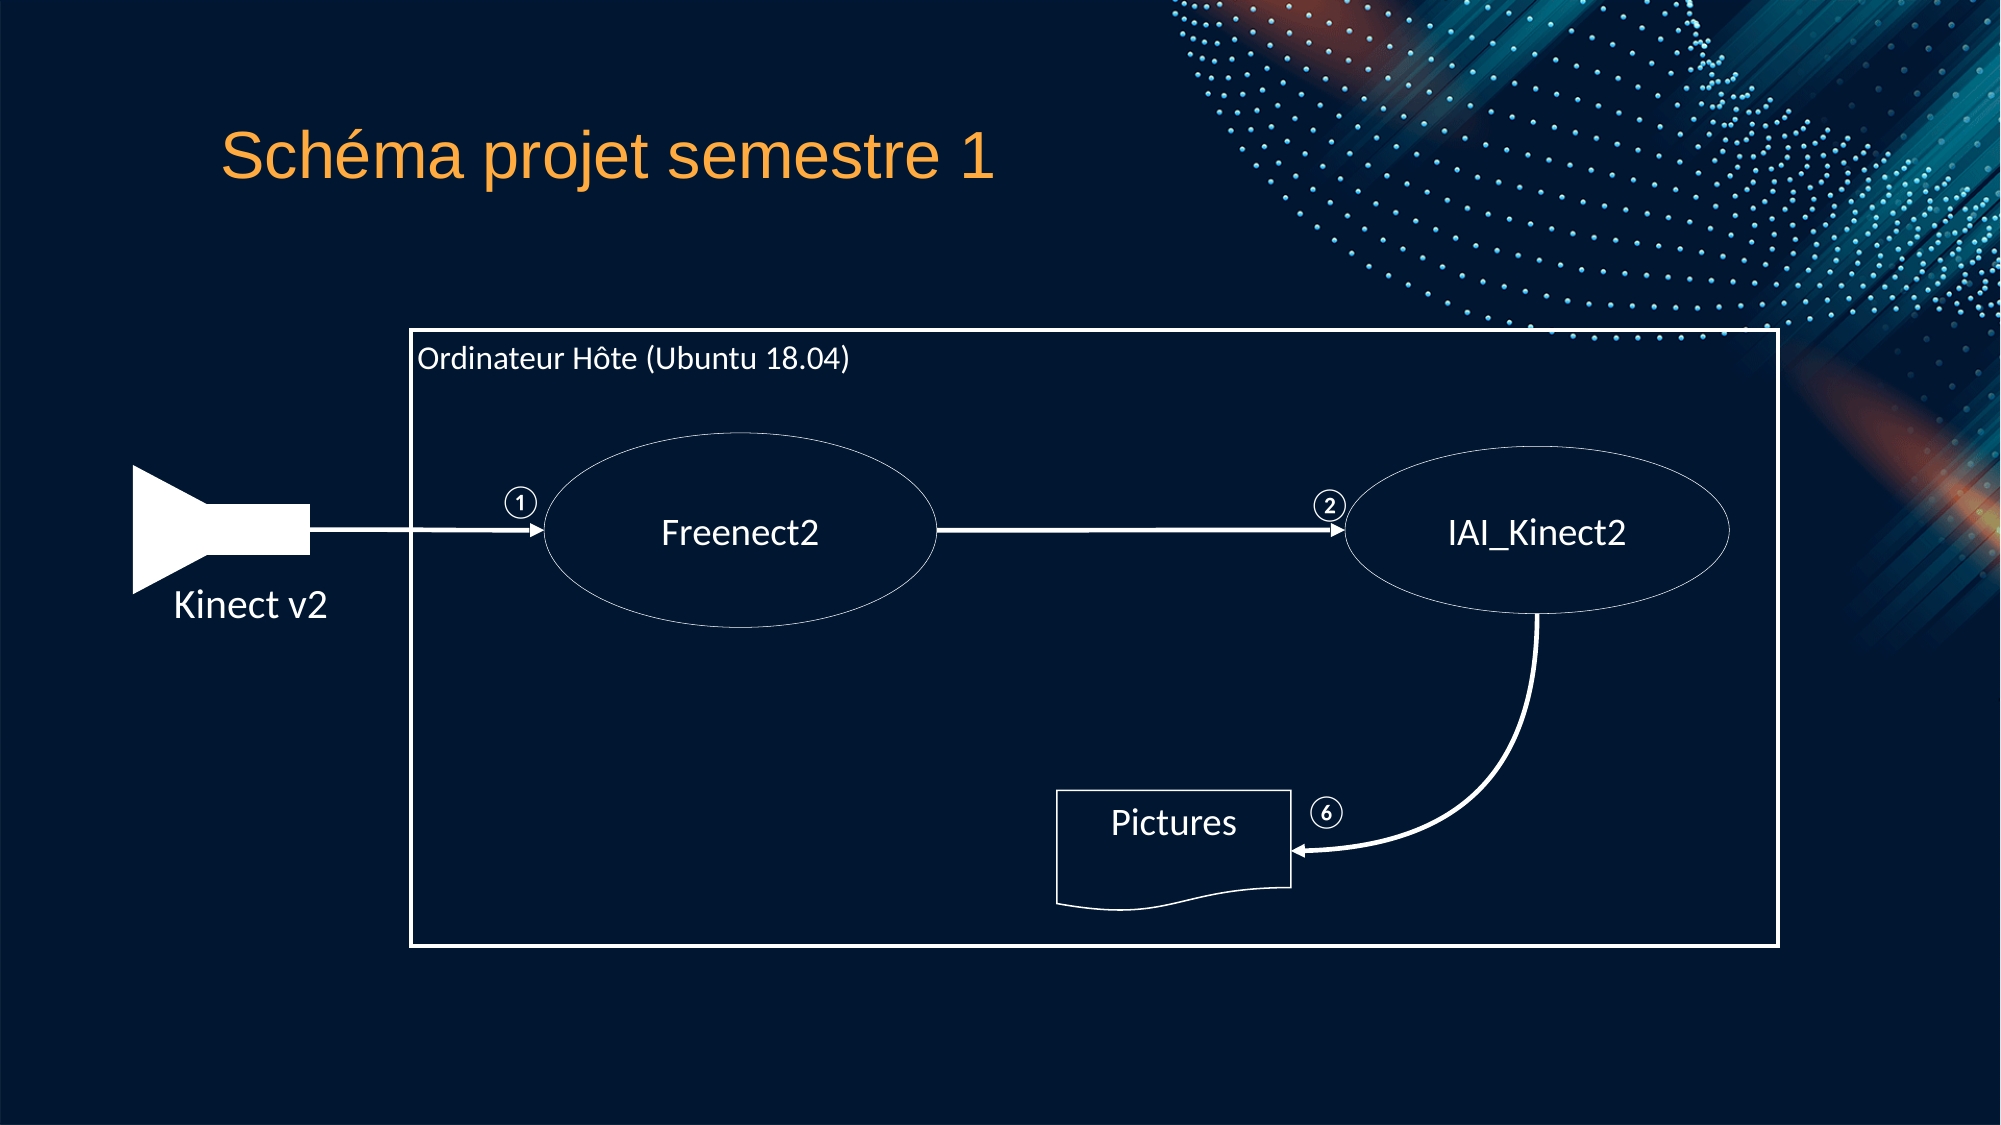

# Schéma projet semestre 1
Ordinateur Hôte (Ubuntu 18.04)
Freenect2
IAI_Kinect2

①
②

Kinect v2
  ⑥
Pictures